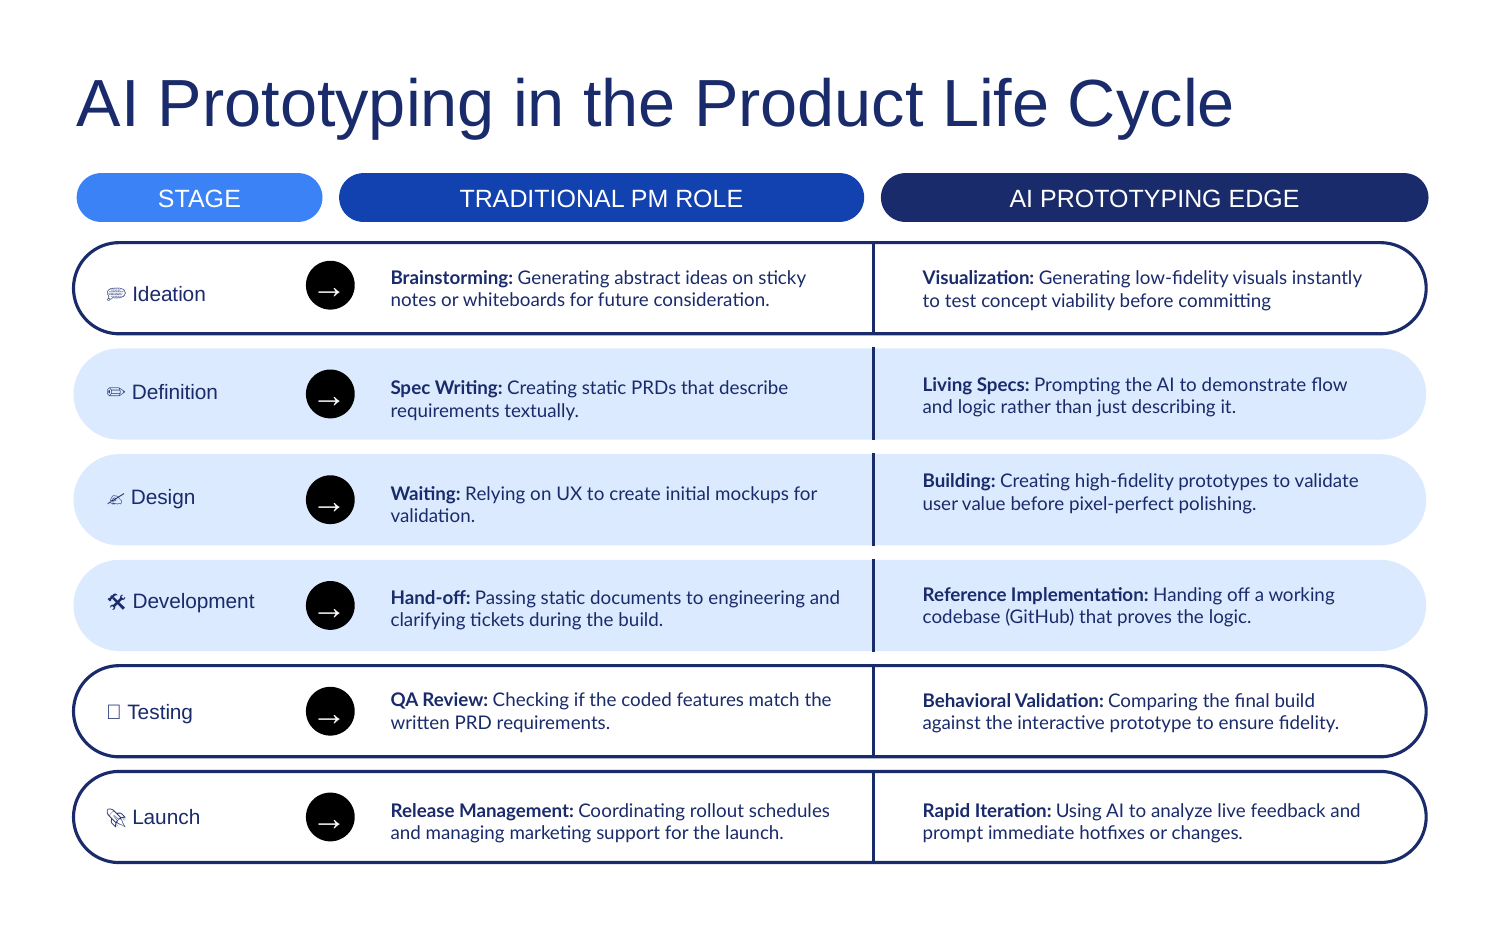

AI Prototyping in the Product Life Cycle
STAGE
TRADITIONAL PM ROLE
AI PROTOTYPING EDGE

→

Brainstorming: Generating abstract ideas on sticky notes or whiteboards for future consideration.
Visualization: Generating low-fidelity visuals instantly to test concept viability before committing
💭 Ideation

→

Living Specs: Prompting the AI to demonstrate flow and logic rather than just describing it.
Spec Writing: Creating static PRDs that describe requirements textually.
✏️ Definition

→
Building: Creating high-fidelity prototypes to validate user value before pixel-perfect polishing.

Waiting: Relying on UX to create initial mockups for validation.
✍ Design

→

Reference Implementation: Handing off a working codebase (GitHub) that proves the logic.
Hand-off: Passing static documents to engineering and clarifying tickets during the build.
🛠️ Development

→

QA Review: Checking if the coded features match the written PRD requirements.
Behavioral Validation: Comparing the final build against the interactive prototype to ensure fidelity.
🧪 Testing

→

Release Management: Coordinating rollout schedules and managing marketing support for the launch.
Rapid Iteration: Using AI to analyze live feedback and prompt immediate hotfixes or changes.
🚀 Launch